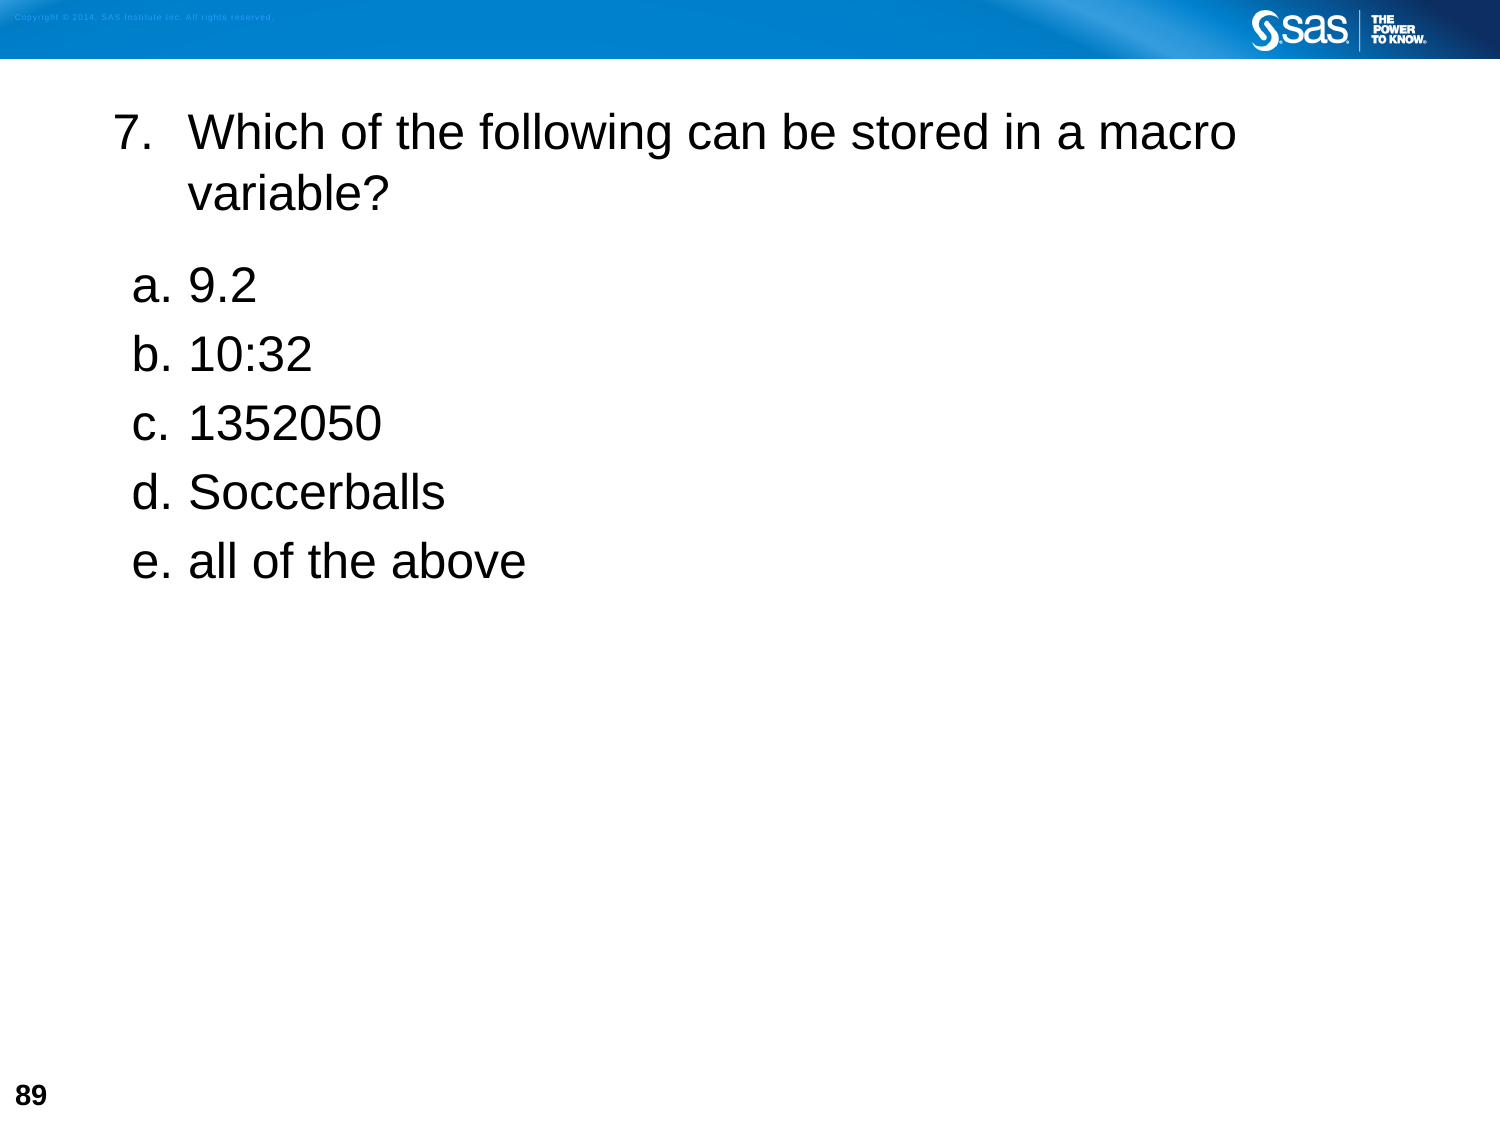

Which of the following can be stored in a macro variable?

9.2
10:32
1352050
Soccerballs
all of the above